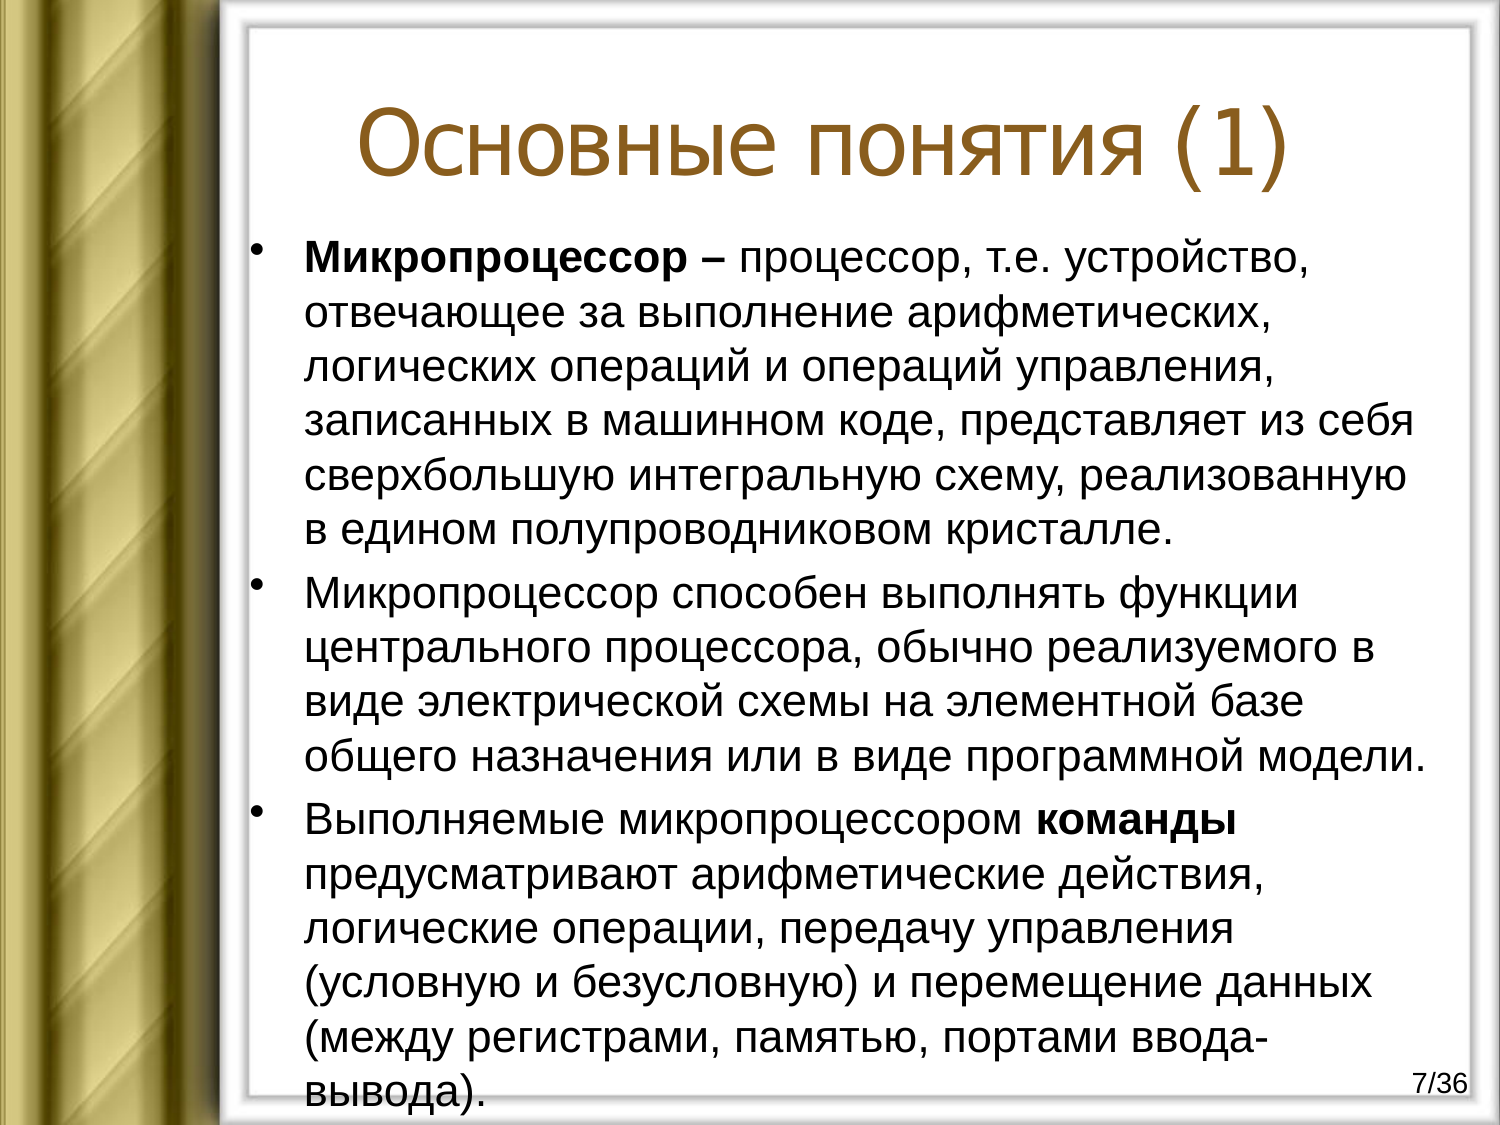

Основные понятия (1)
Микропроцессор – процессор, т.е. устройство, отвечающее за выполнение арифметических, логических операций и операций управления, записанных в машинном коде, представляет из себя сверхбольшую интегральную схему, реализованную в едином полупроводниковом кристалле.
Микропроцессор способен выполнять функции центрального процессора, обычно реализуемого в виде электрической схемы на элементной базе общего назначения или в виде программной модели.
Выполняемые микропроцессором команды предусматривают арифметические действия, логические операции, передачу управления (условную и безусловную) и перемещение данных (между регистрами, памятью, портами ввода-вывода).

7/36